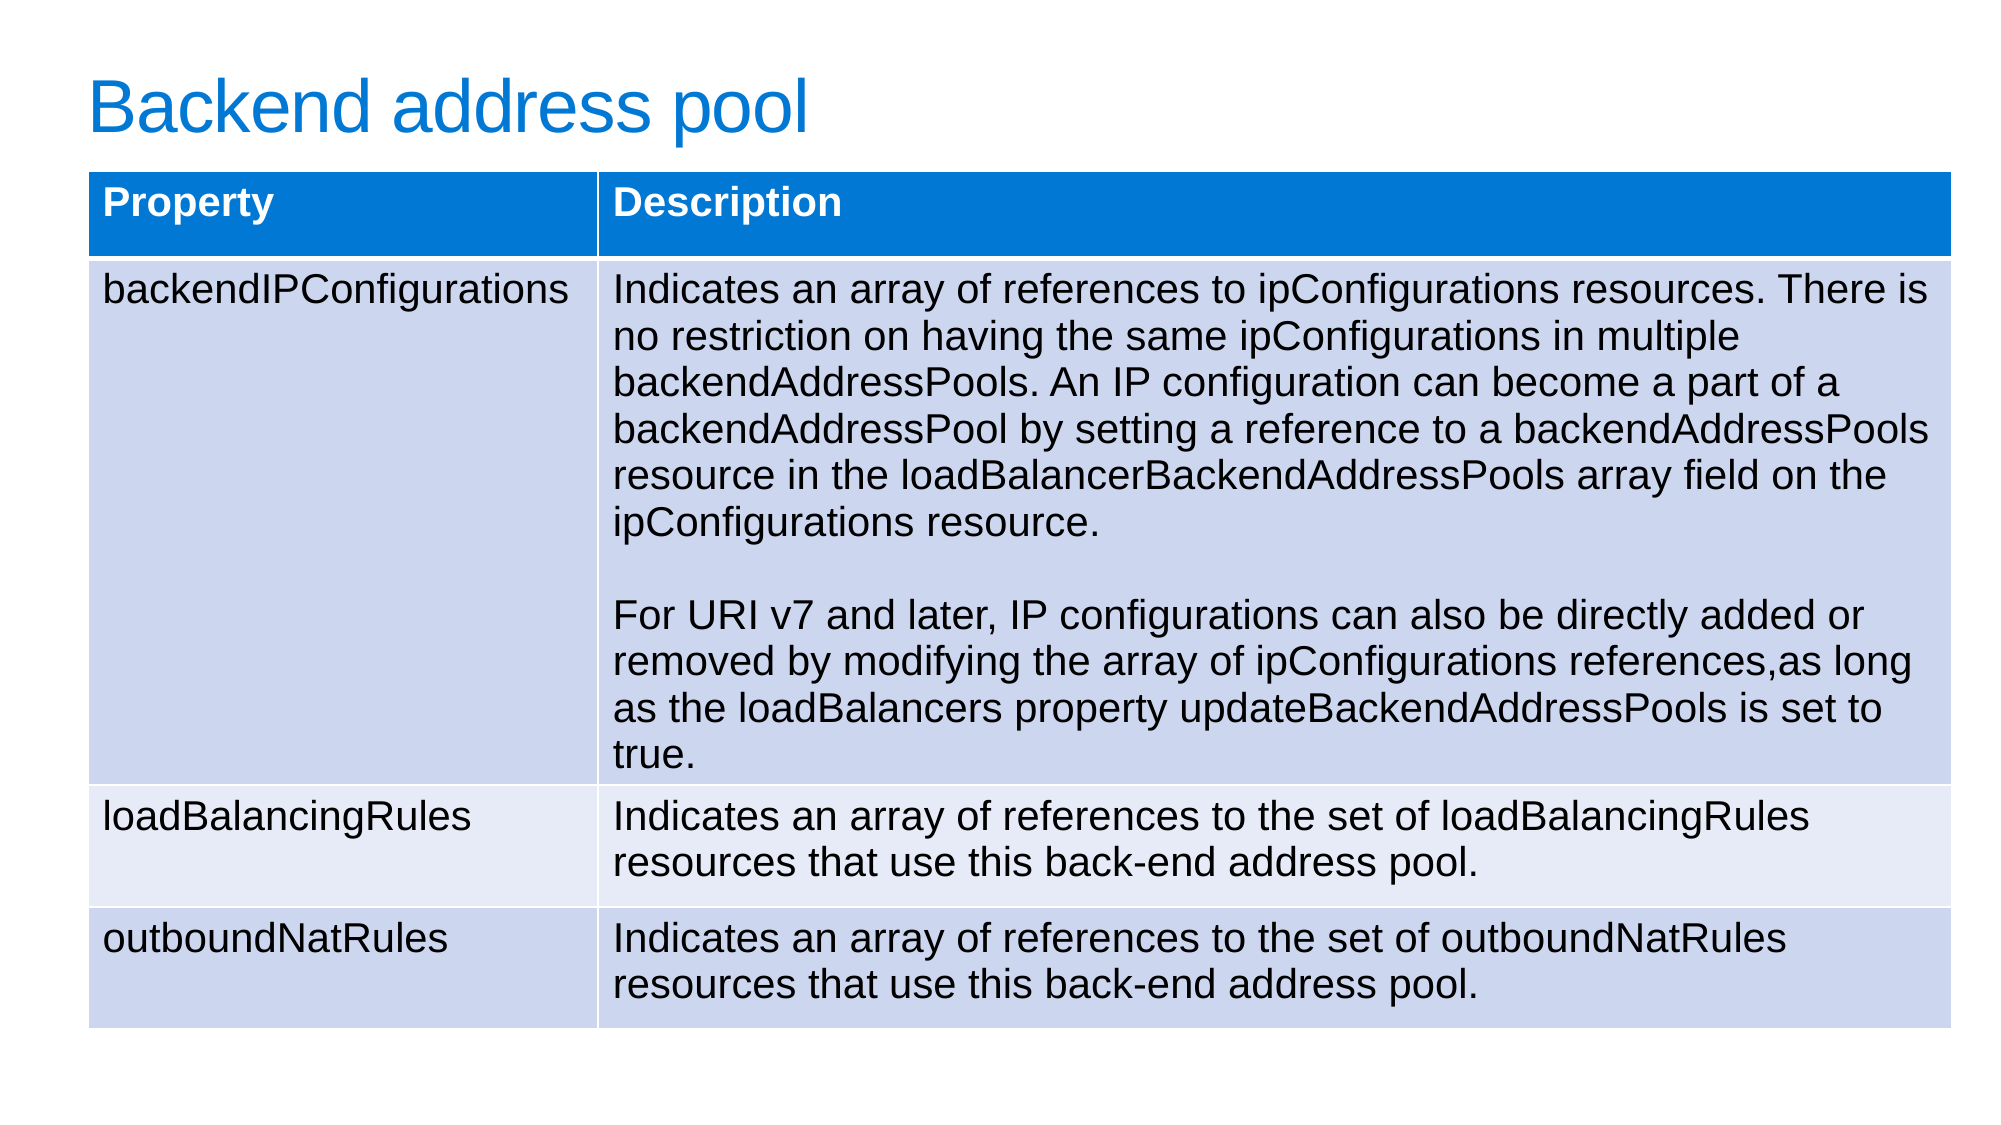

Backend address pool
| Property | Description |
| --- | --- |
| backendIPConfigurations | Indicates an array of references to ipConfigurations resources. There is no restriction on having the same ipConfigurations in multiple backendAddressPools. An IP configuration can become a part of a backendAddressPool by setting a reference to a backendAddressPools resource in the loadBalancerBackendAddressPools array field on the ipConfigurations resource. For URI v7 and later, IP configurations can also be directly added or removed by modifying the array of ipConfigurations references,as long as the loadBalancers property updateBackendAddressPools is set to true. |
| loadBalancingRules | Indicates an array of references to the set of loadBalancingRules resources that use this back-end address pool. |
| outboundNatRules | Indicates an array of references to the set of outboundNatRules resources that use this back-end address pool. |